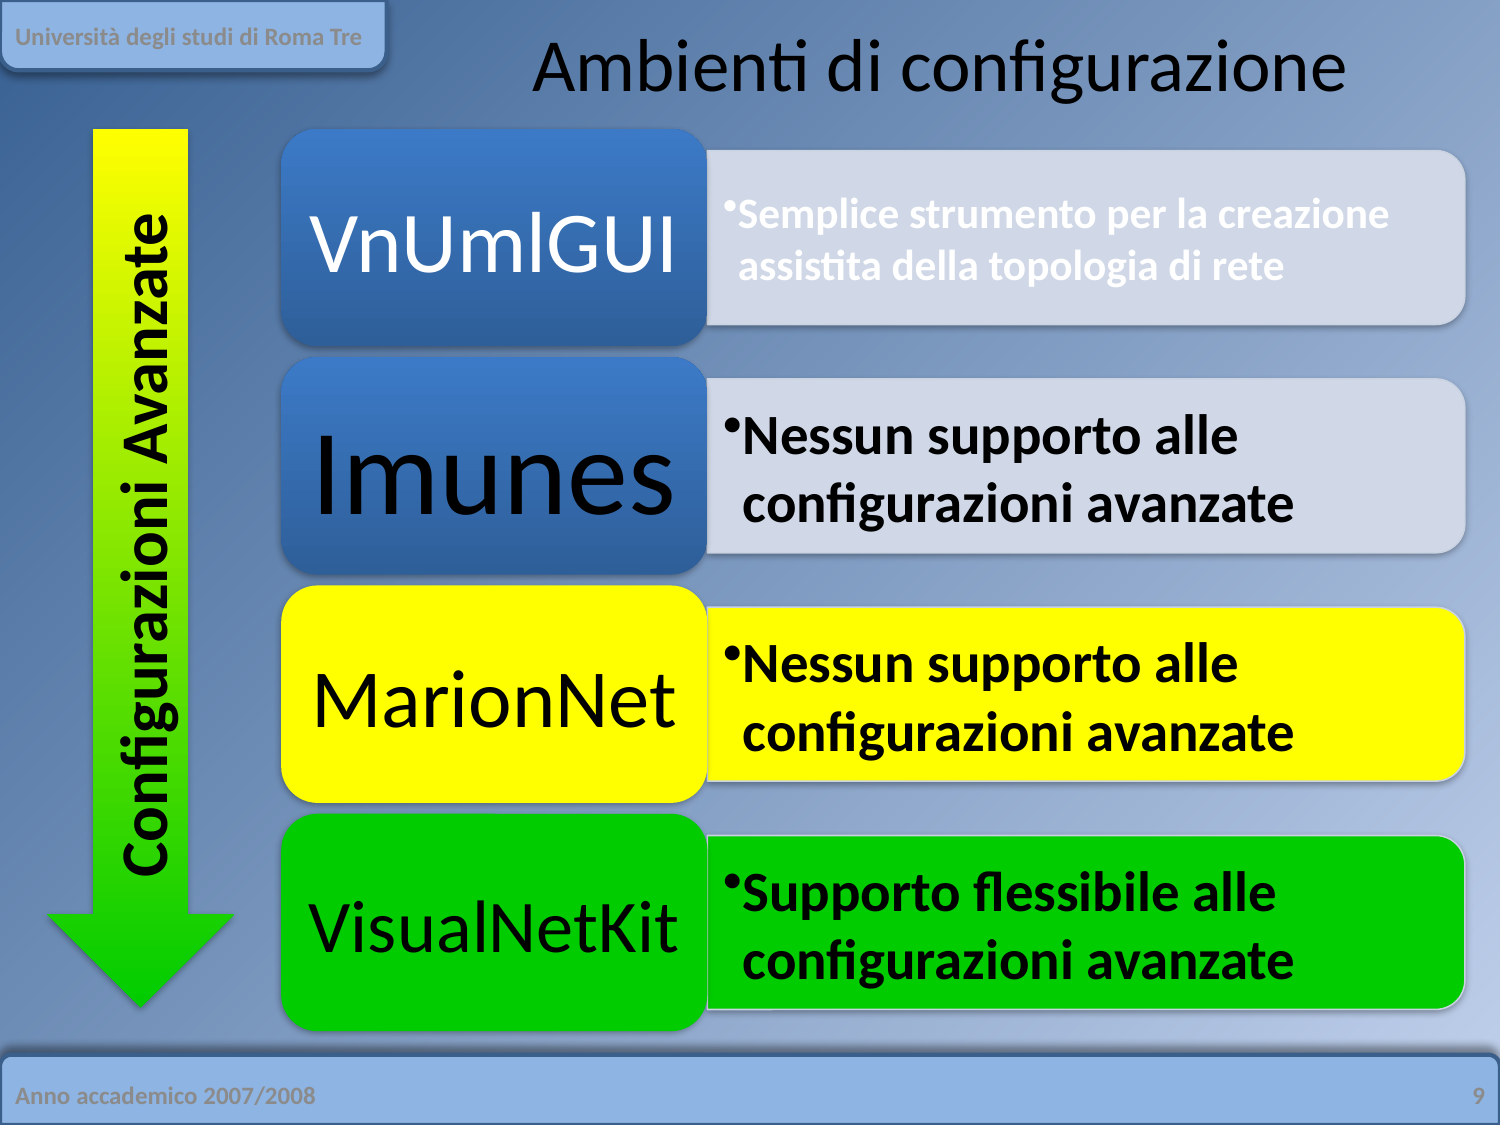

Università degli studi di Roma Tre
# Ambienti di configurazione
Configurazioni Avanzate
VnUmlGUI
Nessun supporto alle configurazioni avanzate
VisualNetKit
Supporto flessibile alle configurazioni avanzate
Semplice strumento per la creazione assistita della topologia di rete
Imunes
Nessun supporto alle configurazioni avanzate
MarionNet
Anno accademico 2007/2008
9